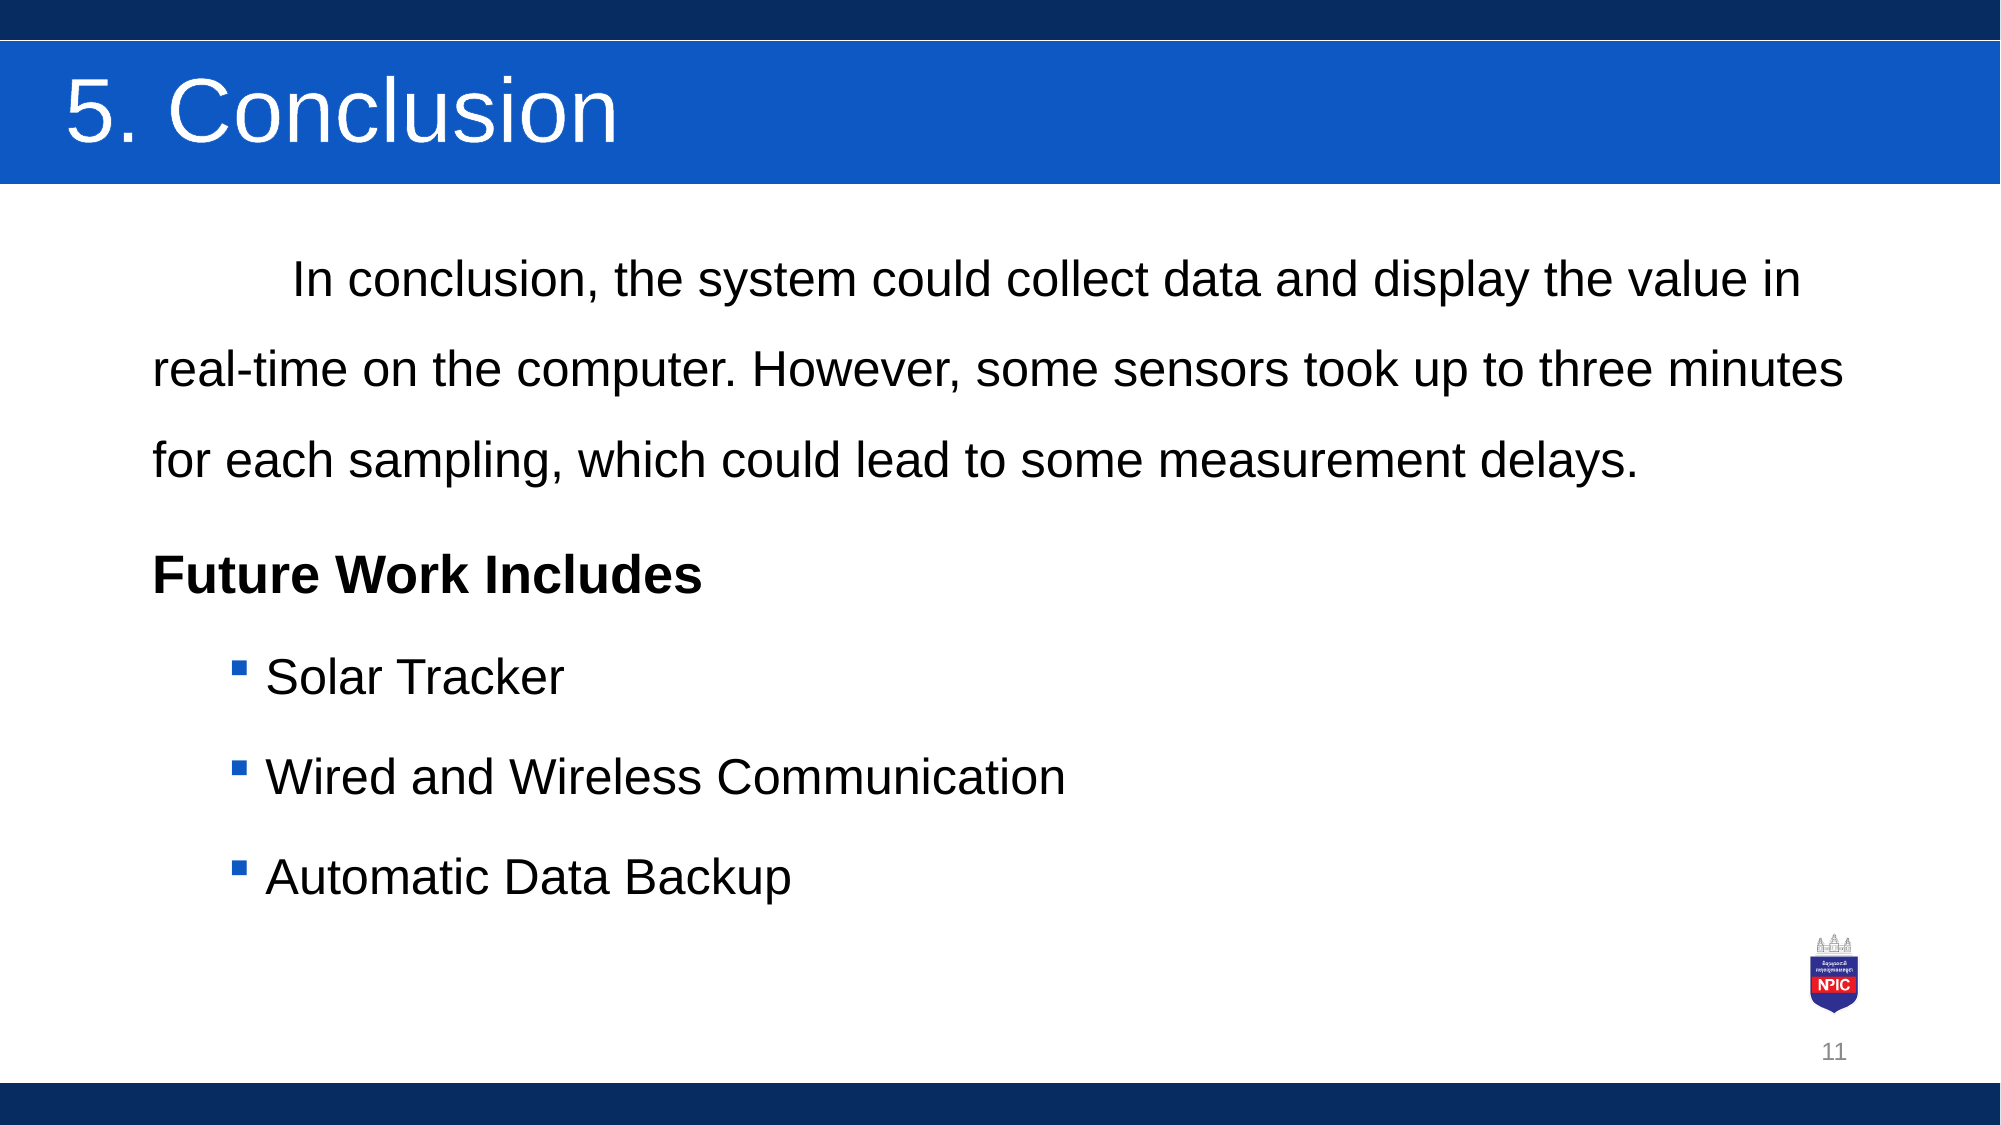

# 5. Conclusion
	In conclusion, the system could collect data and display the value in real-time on the computer. However, some sensors took up to three minutes for each sampling, which could lead to some measurement delays.
Future Work Includes
Solar Tracker
Wired and Wireless Communication
Automatic Data Backup
11